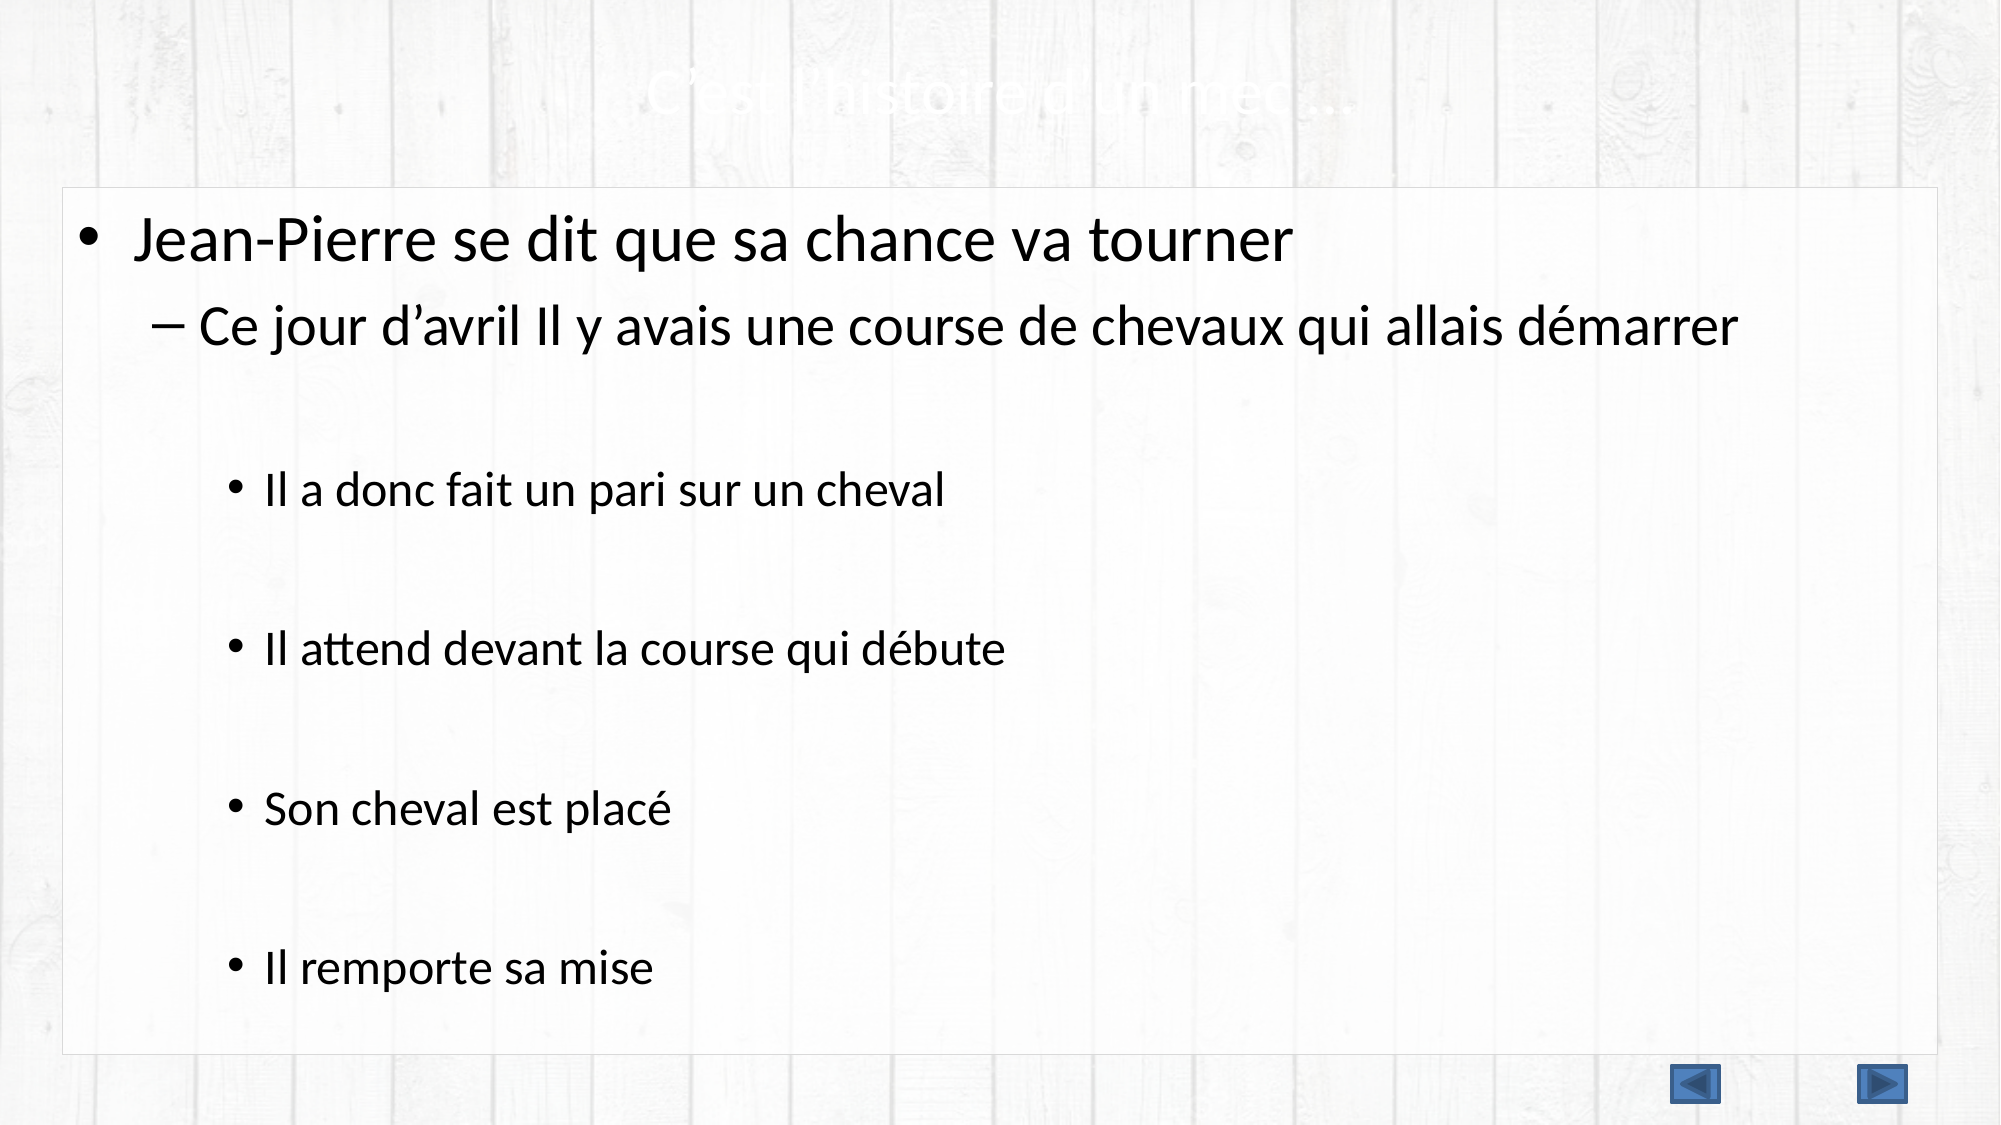

# C’est l’histoire d’un mec …
Jean-Pierre se dit que sa chance va tourner
Ce jour d’avril Il y avais une course de chevaux qui allais démarrer

Il a donc fait un pari sur un cheval

Il attend devant la course qui débute

Son cheval est placé

Il remporte sa mise